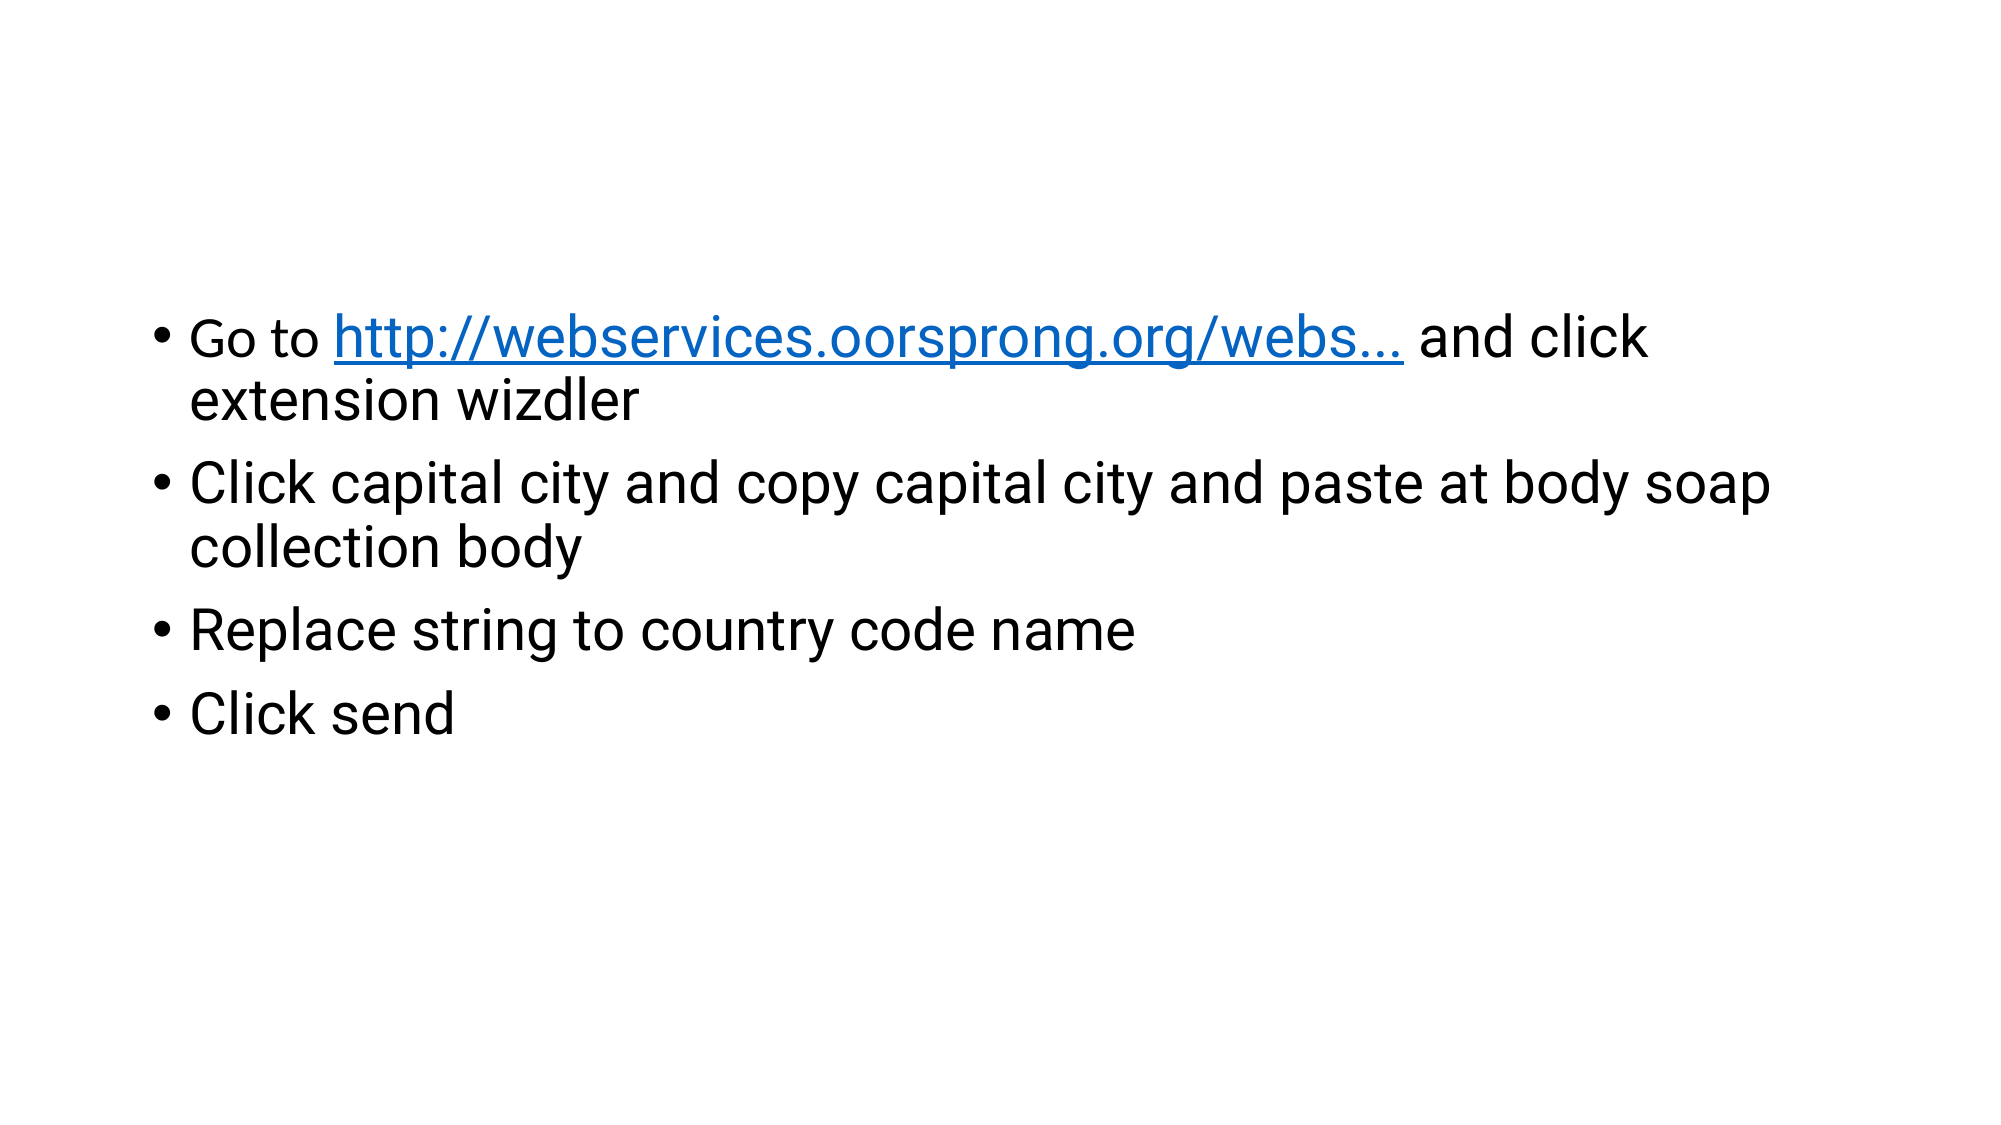

Go to http://webservices.oorsprong.org/webs... and click extension wizdler
Click capital city and copy capital city and paste at body soap collection body
Replace string to country code name
Click send